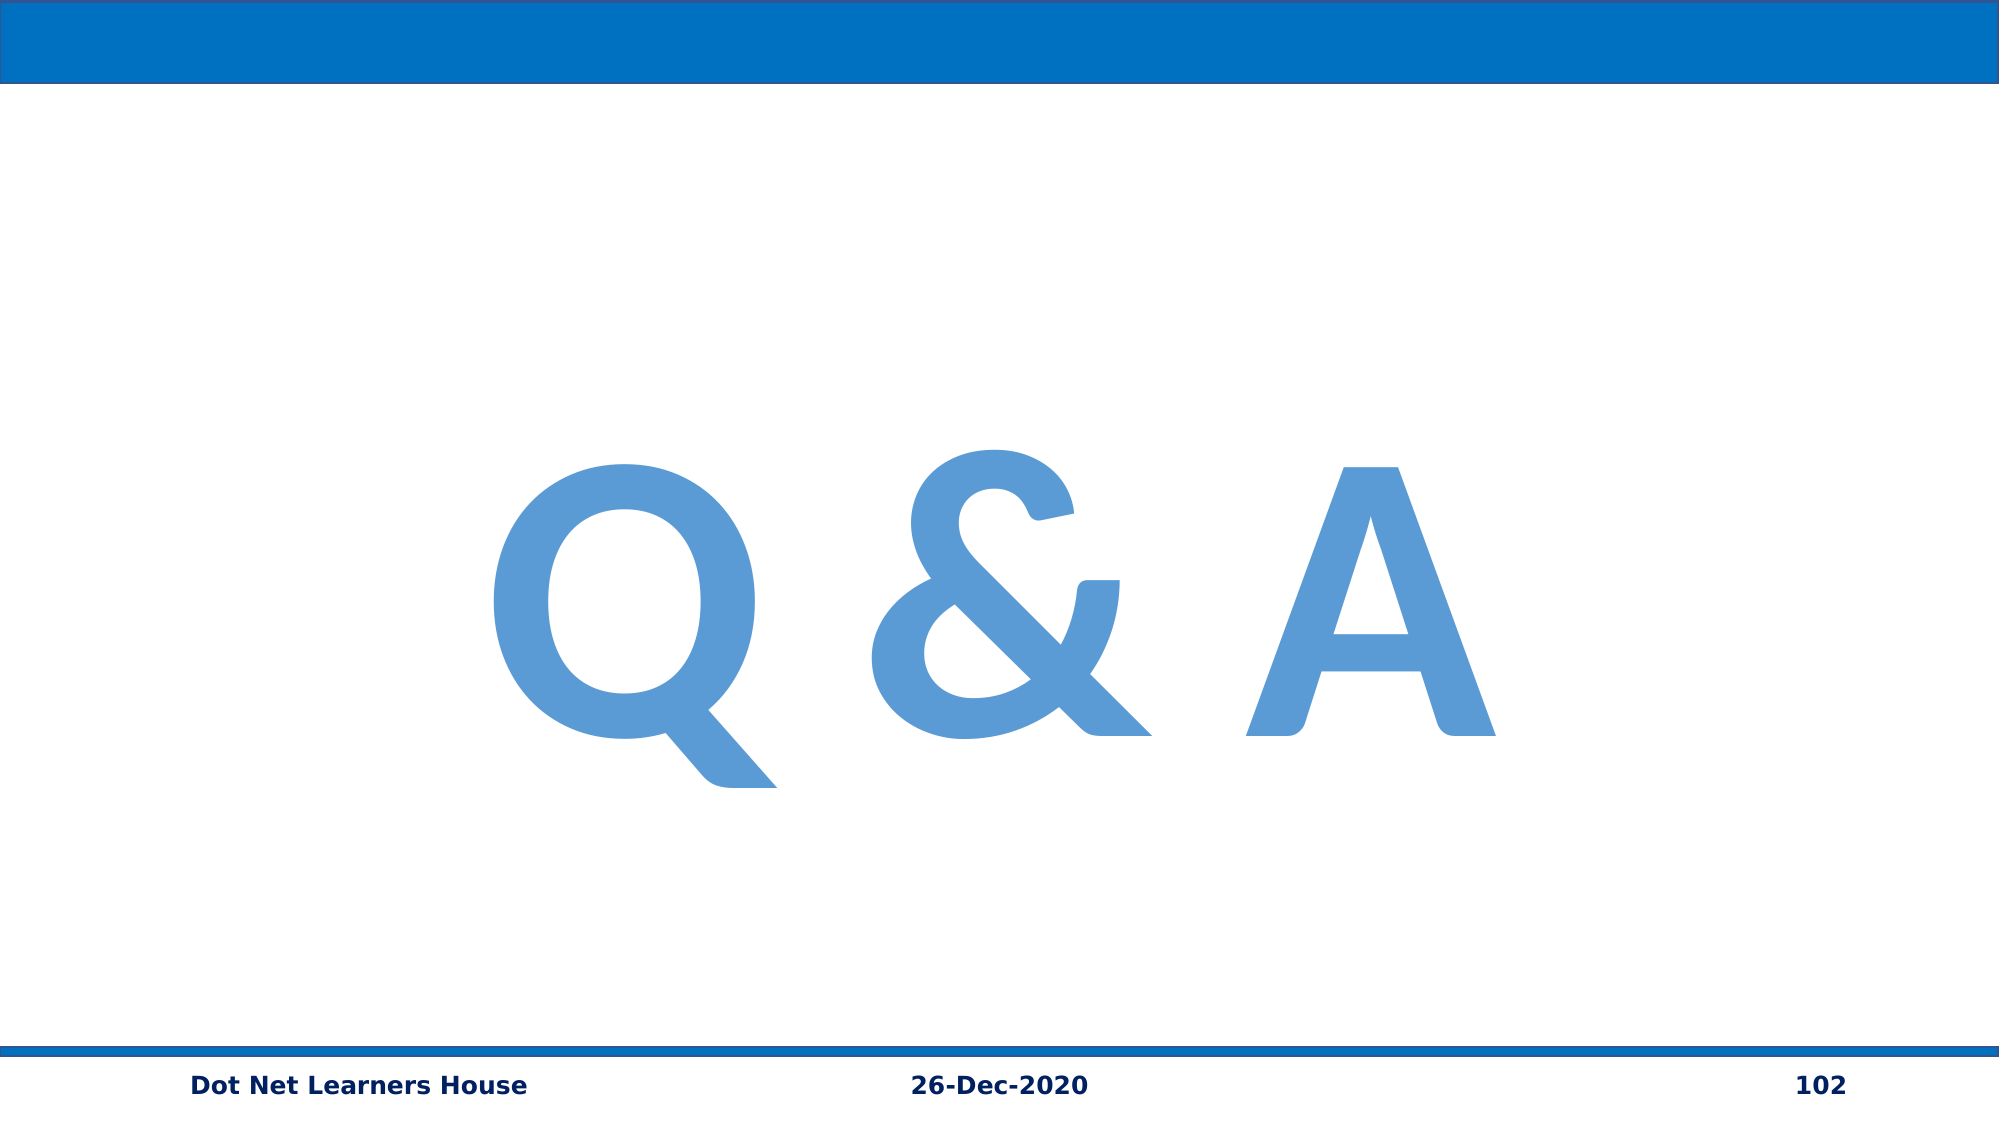

Q & A

26-Dec-2020
102
Dot Net Learners House